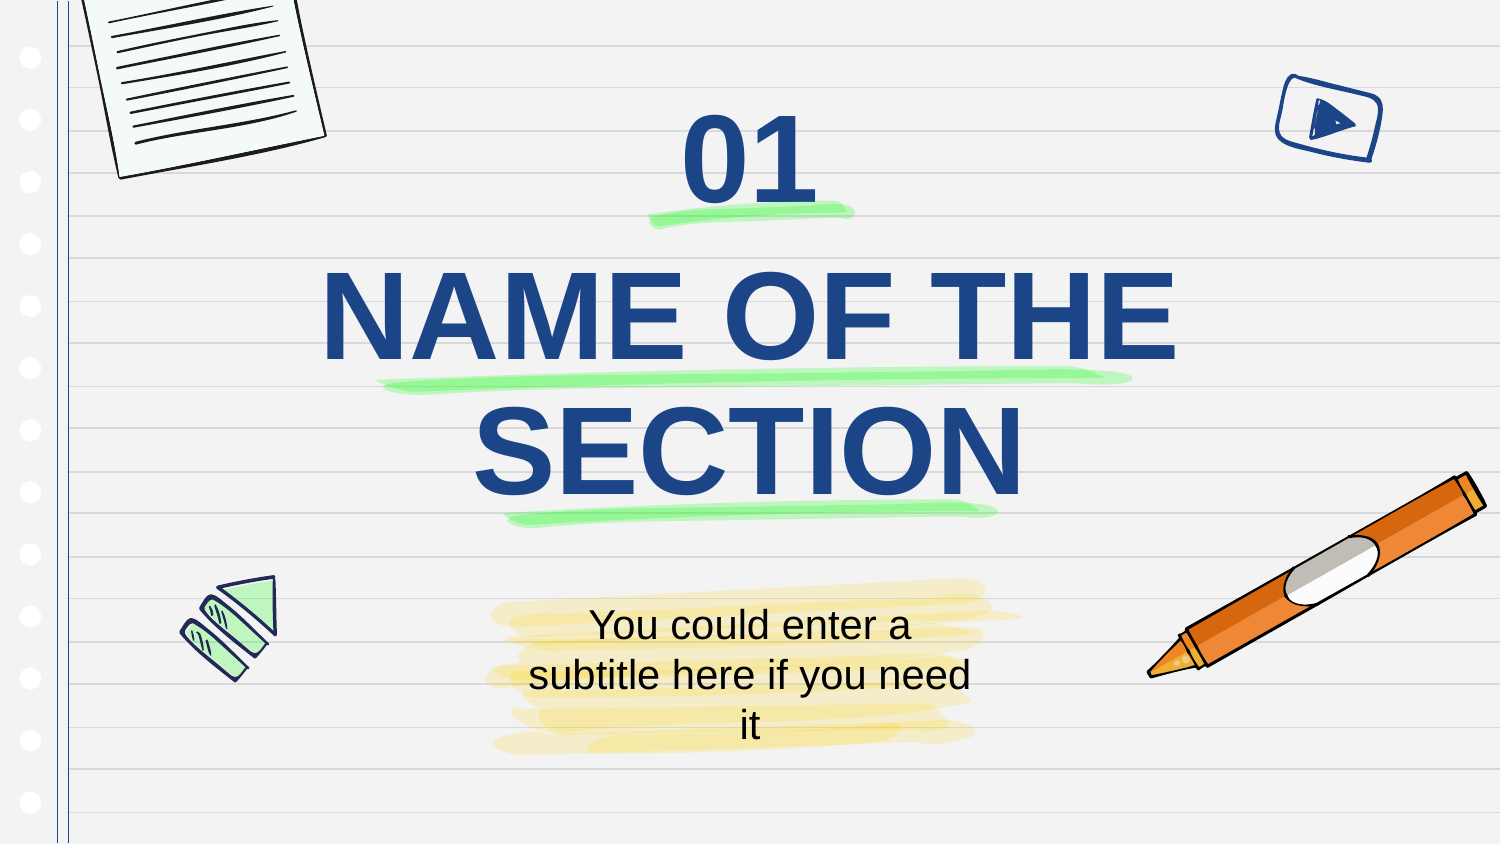

01

# NAME OF THE SECTION

You could enter a subtitle here if you need it